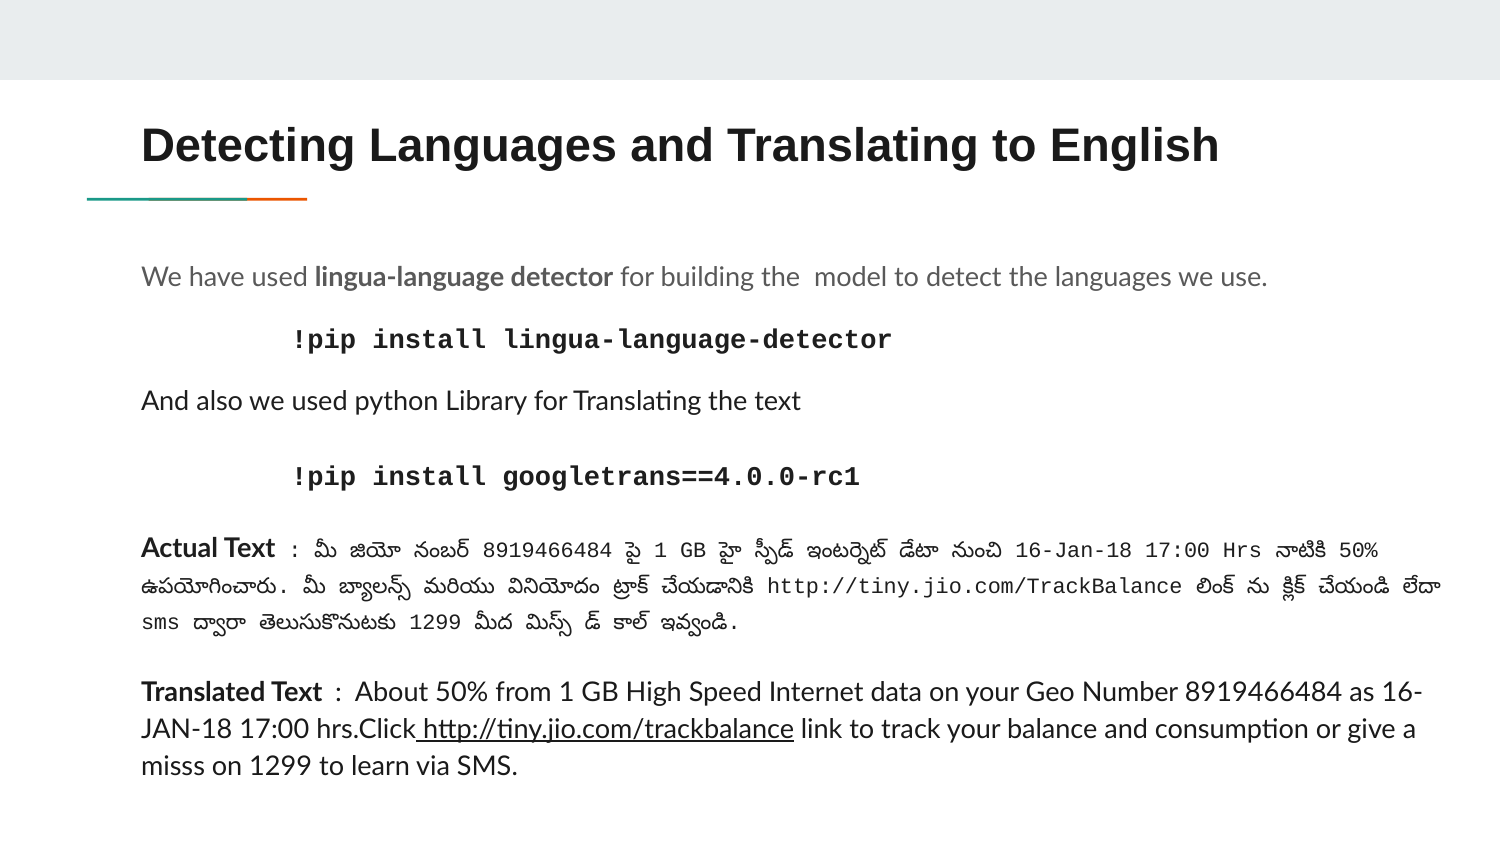

# Detecting Languages and Translating to English
We have used lingua-language detector for building the  model to detect the languages we use.
!pip install lingua-language-detector
And also we used python Library for Translating the text

!pip install googletrans==4.0.0-rc1

Actual Text : మీ జియో నంబర్ 8919466484 పై 1 GB హై స్పీడ్ ఇంటర్నెట్ డేటా నుంచి 16-Jan-18 17:00 Hrs నాటికి 50% ఉపయోగించారు. మీ బ్యాలన్స్ మరియు వినియోదం ట్రాక్ చేయడానికి http://tiny.jio.com/TrackBalance లింక్ ను క్లిక్ చేయండి లేదా sms ద్వారా తెలుసుకొనుటకు 1299 మీద మిస్స్ డ్ కాల్ ఇవ్వండి.

Translated Text  :  About 50% from 1 GB High Speed Internet data on your Geo Number 8919466484 as 16-JAN-18 17:00 hrs.Click http://tiny.jio.com/trackbalance link to track your balance and consumption or give a misss on 1299 to learn via SMS.